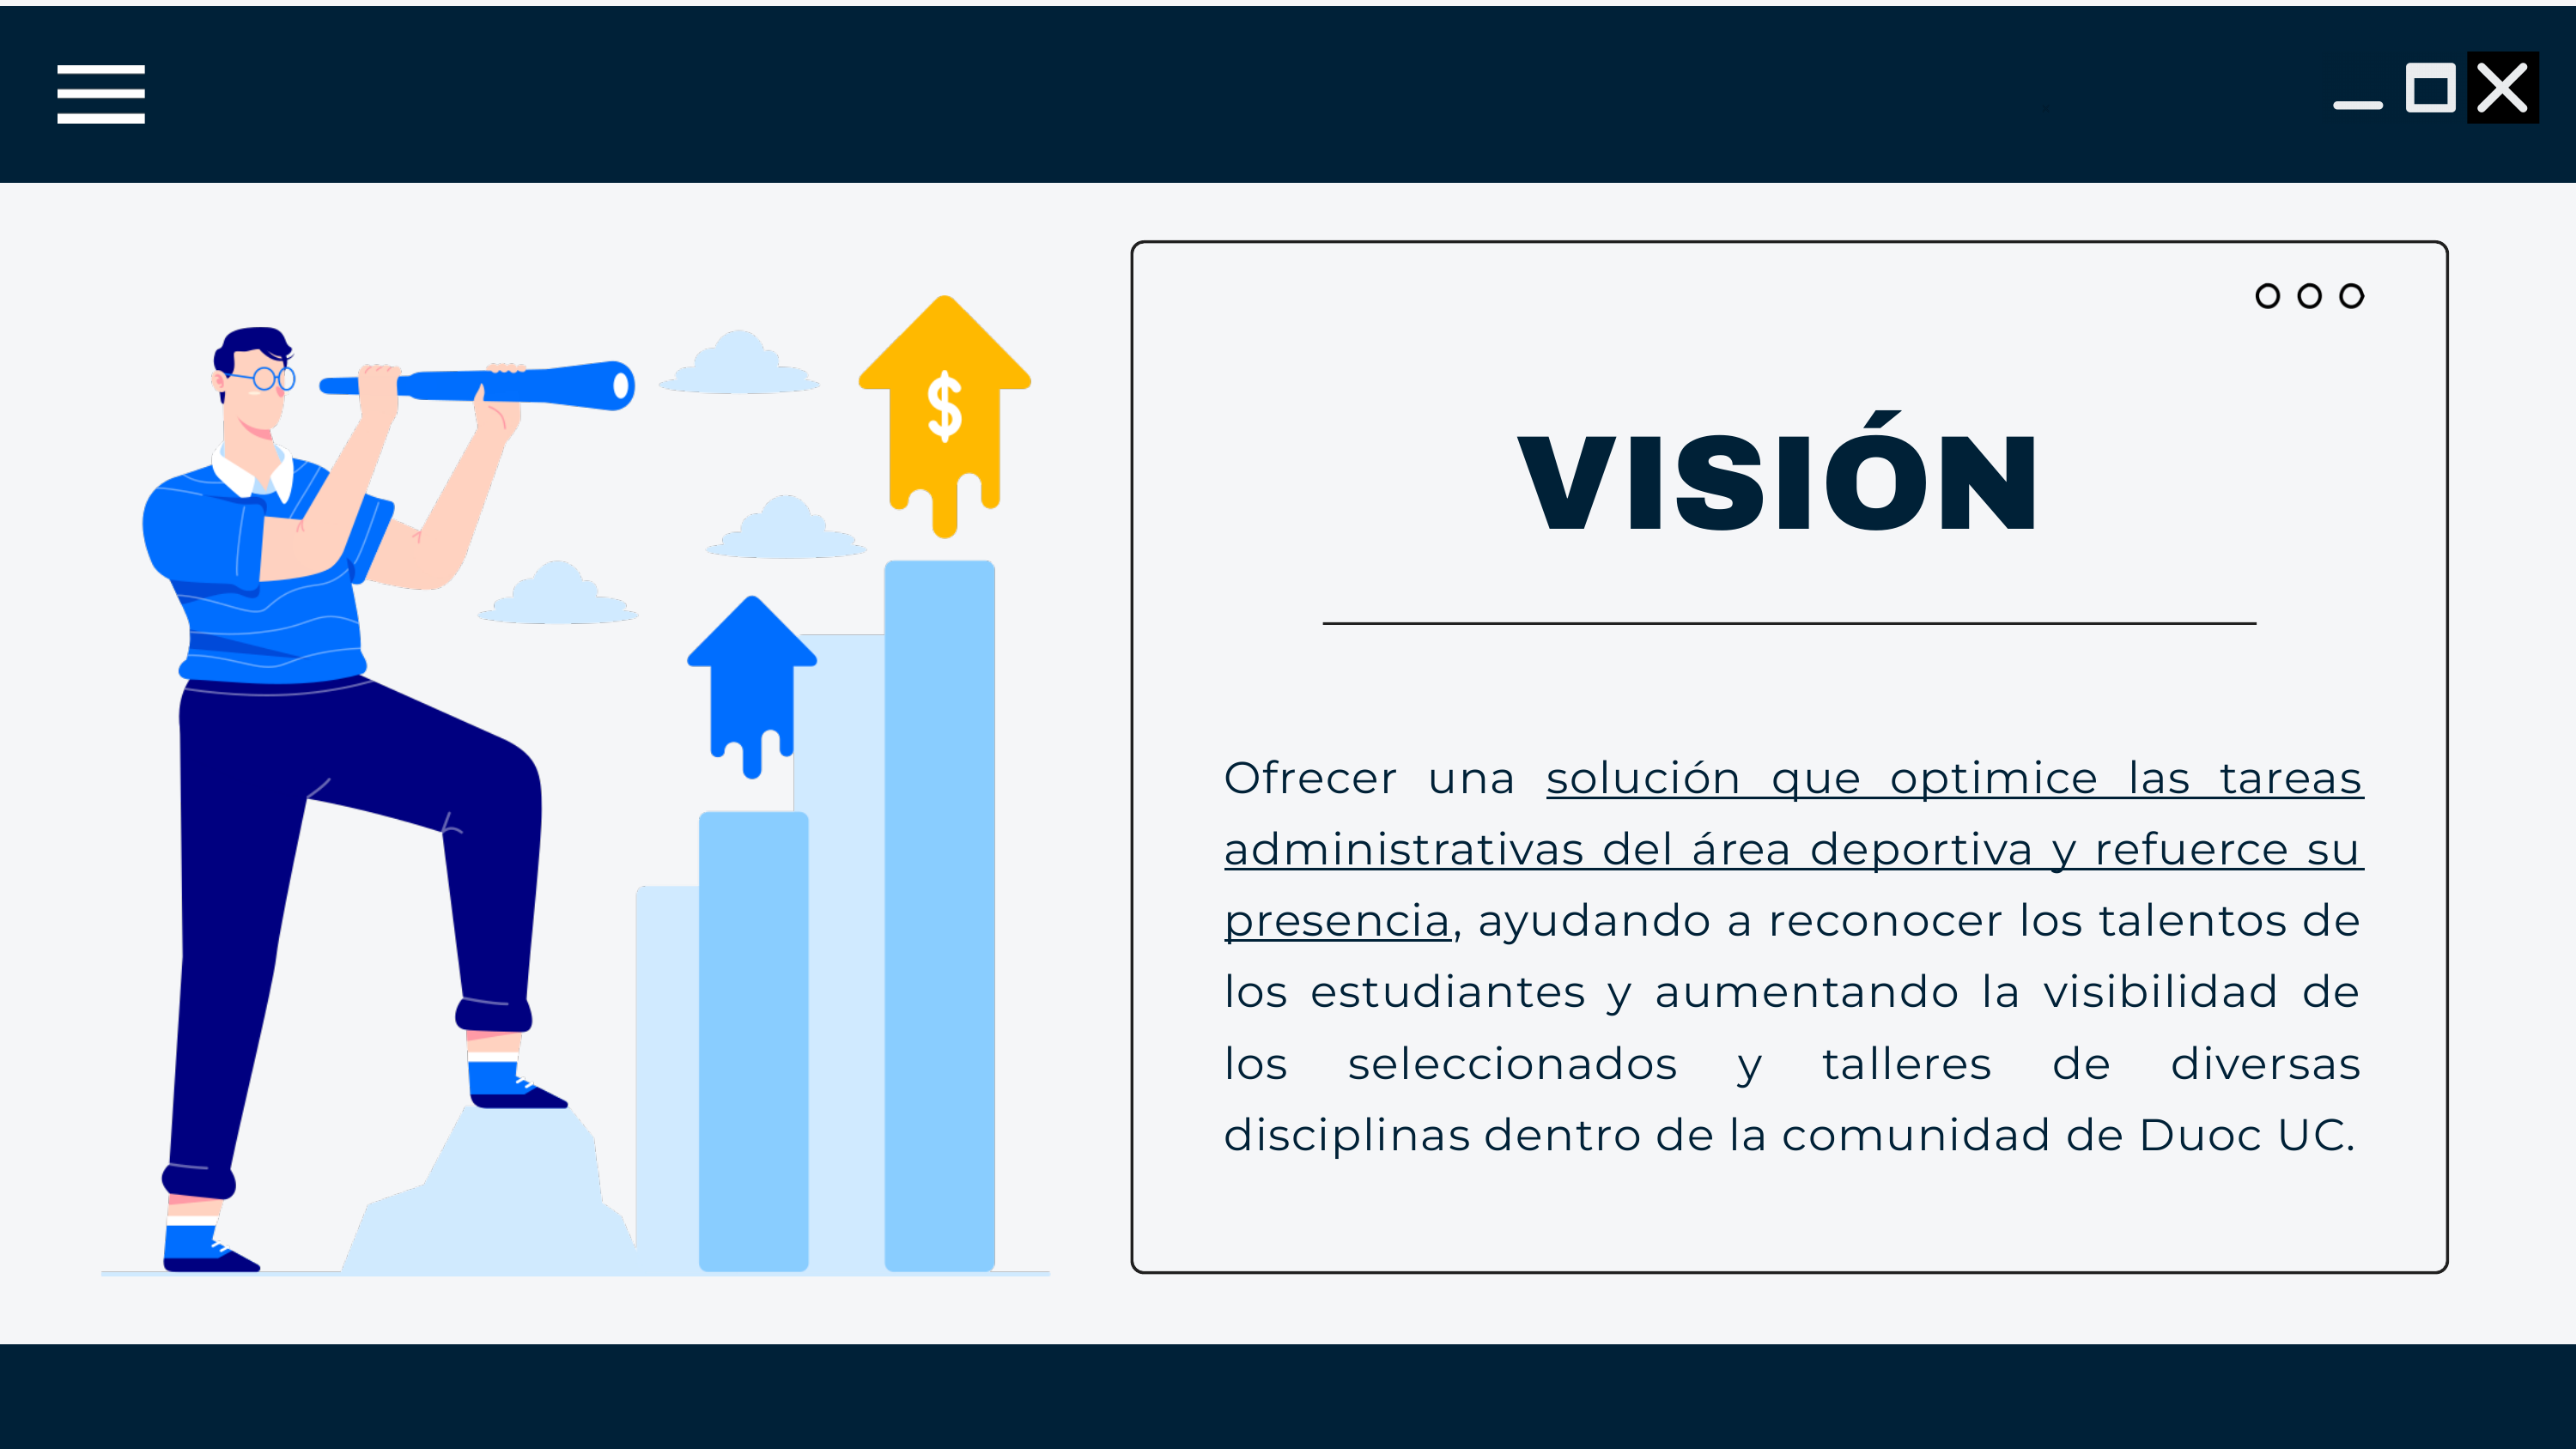

VISIÓN

Ofrecer una solución que optimice las tareas administrativas del área deportiva y refuerce su presencia, ayudando a reconocer los talentos de los estudiantes y aumentando la visibilidad de los seleccionados y talleres de diversas disciplinas dentro de la comunidad de Duoc UC.
4